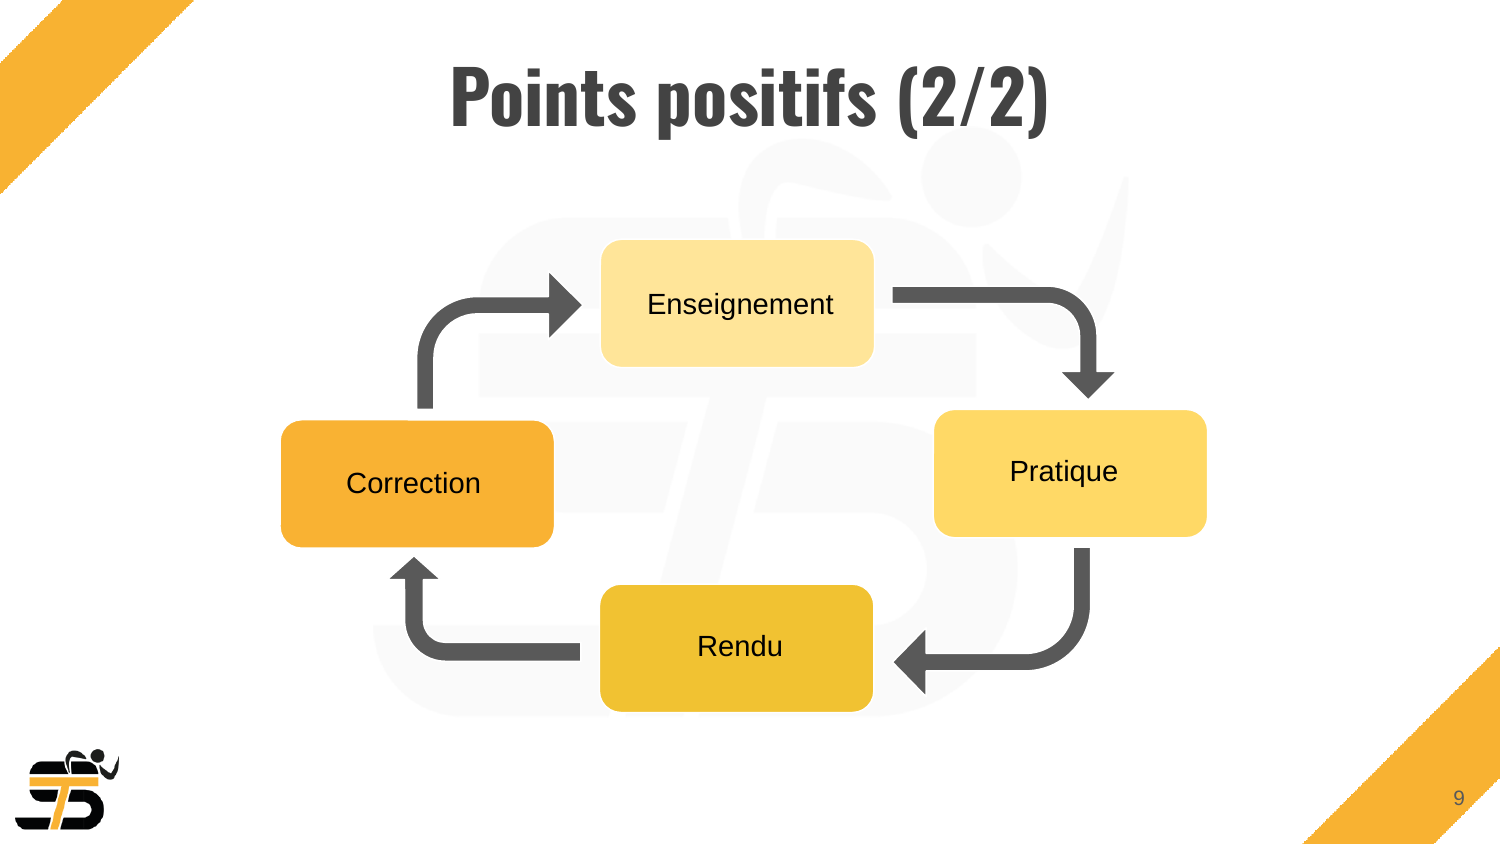

Points positifs (2/2)

Enseignement

Pratique
Correction

Rendu
9